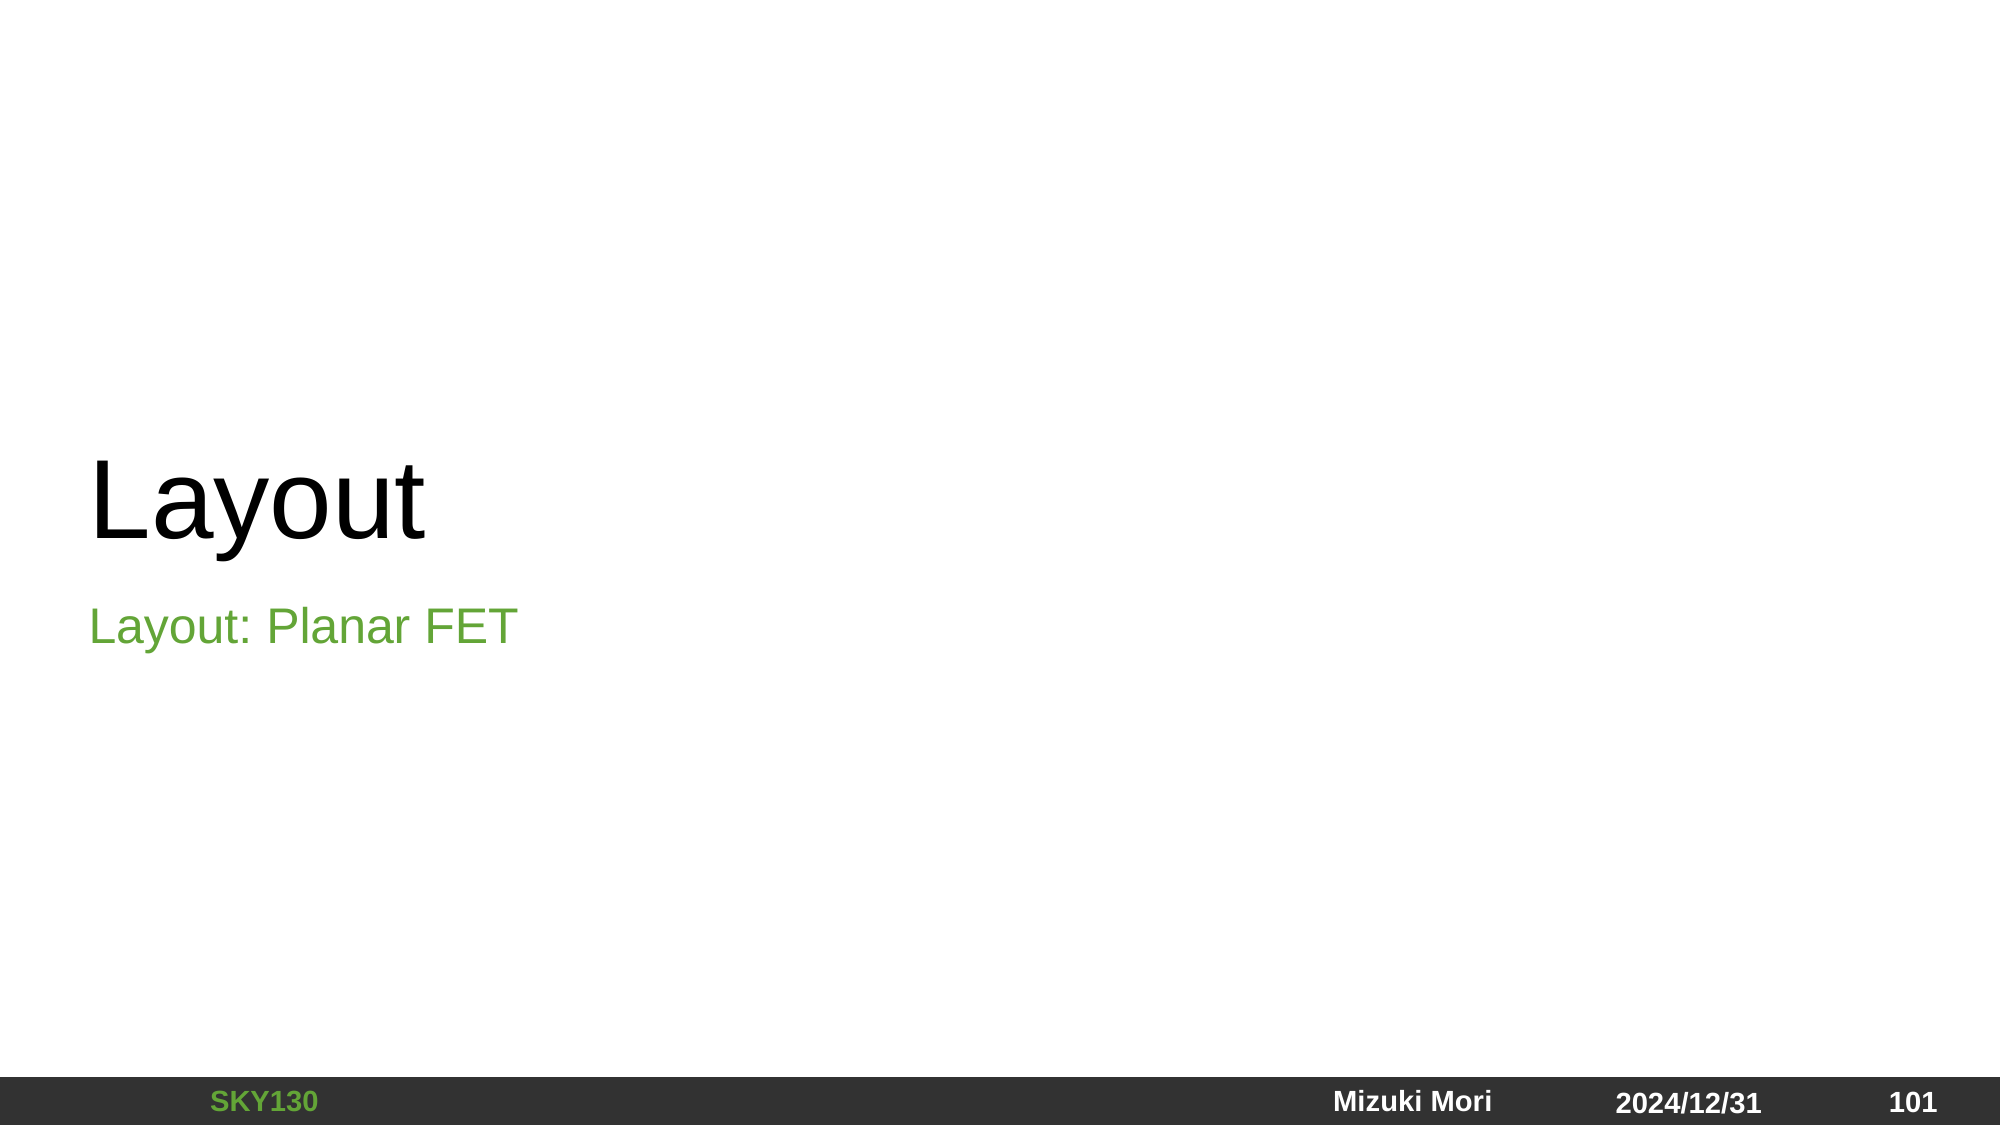

# Layout
Layout: Planar FET
101
2024/12/31